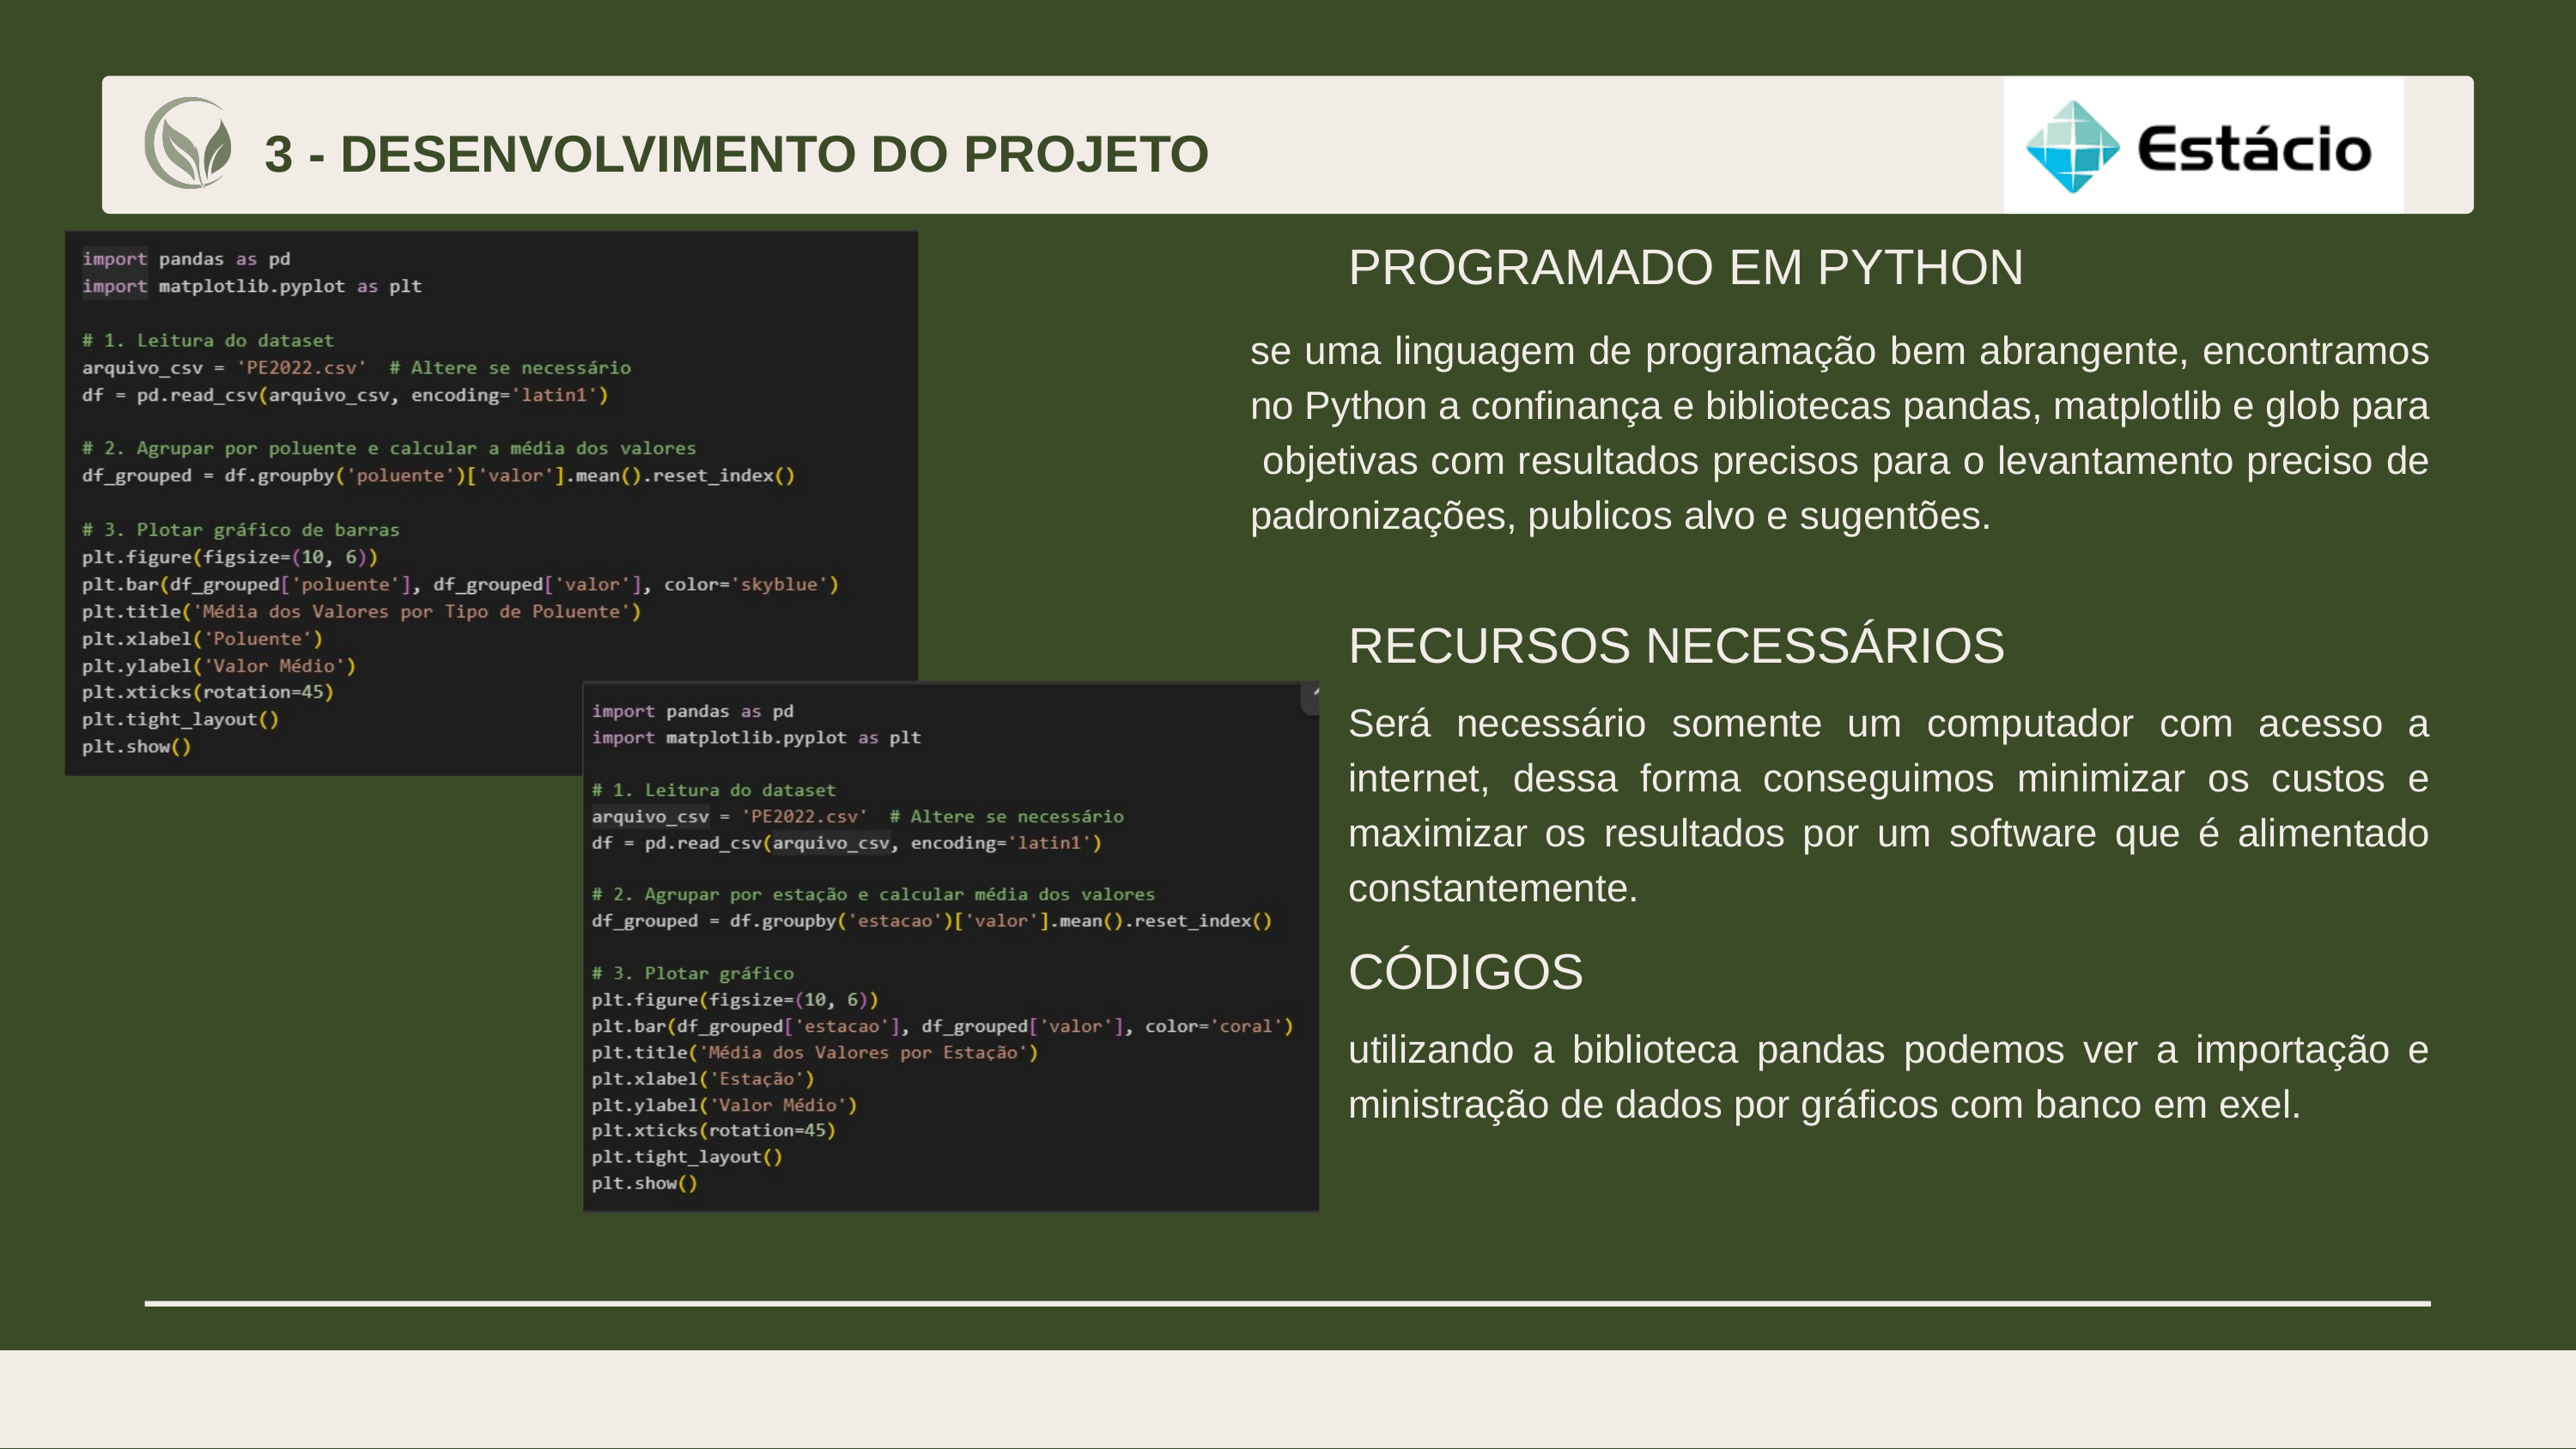

3 - DESENVOLVIMENTO DO PROJETO

PROGRAMADO EM PYTHON

se uma linguagem de programação bem abrangente, encontramos no Python a confinança e bibliotecas pandas, matplotlib e glob para  objetivas com resultados precisos para o levantamento preciso de padronizações, publicos alvo e sugentões.
RECURSOS NECESSÁRIOS

Será necessário somente um computador com acesso a internet, dessa forma conseguimos minimizar os custos e maximizar os resultados por um software que é alimentado constantemente.
CÓDIGOS
utilizando a biblioteca pandas podemos ver a importação e ministração de dados por gráficos com banco em exel.